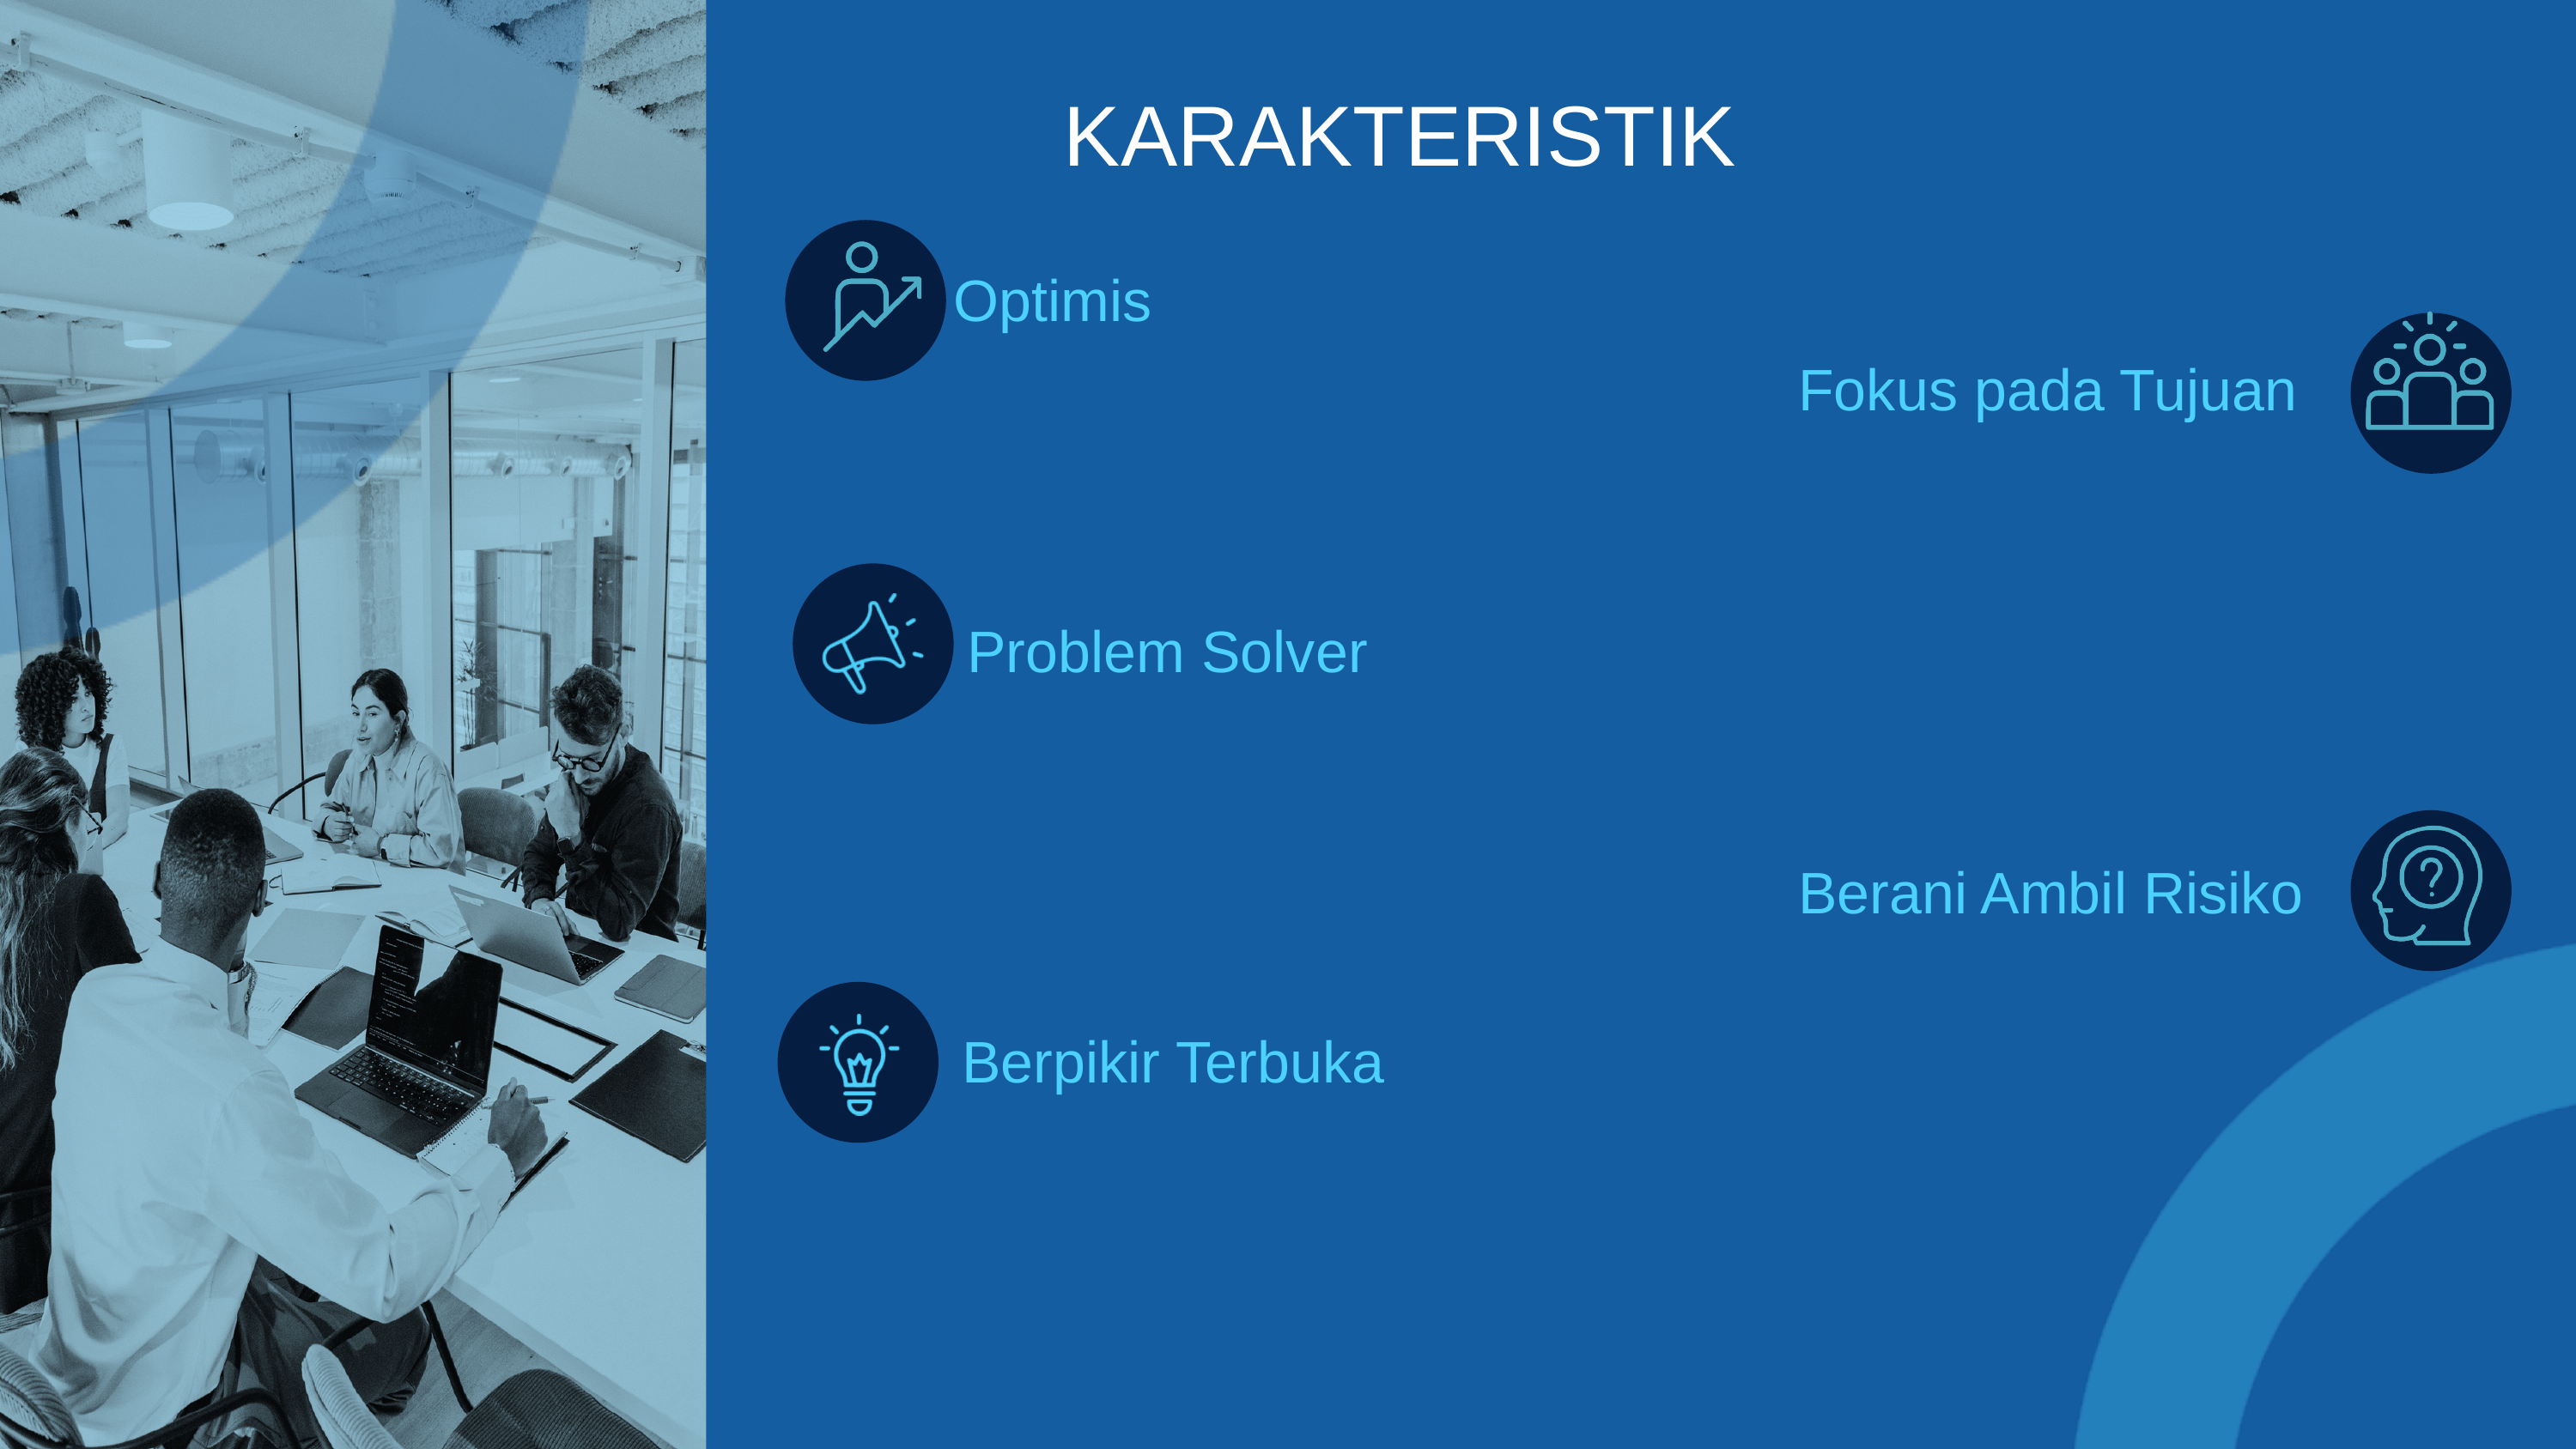

KARAKTERISTIK

Optimis

Fokus pada Tujuan

Problem Solver

Berani Ambil Risiko

Berpikir Terbuka